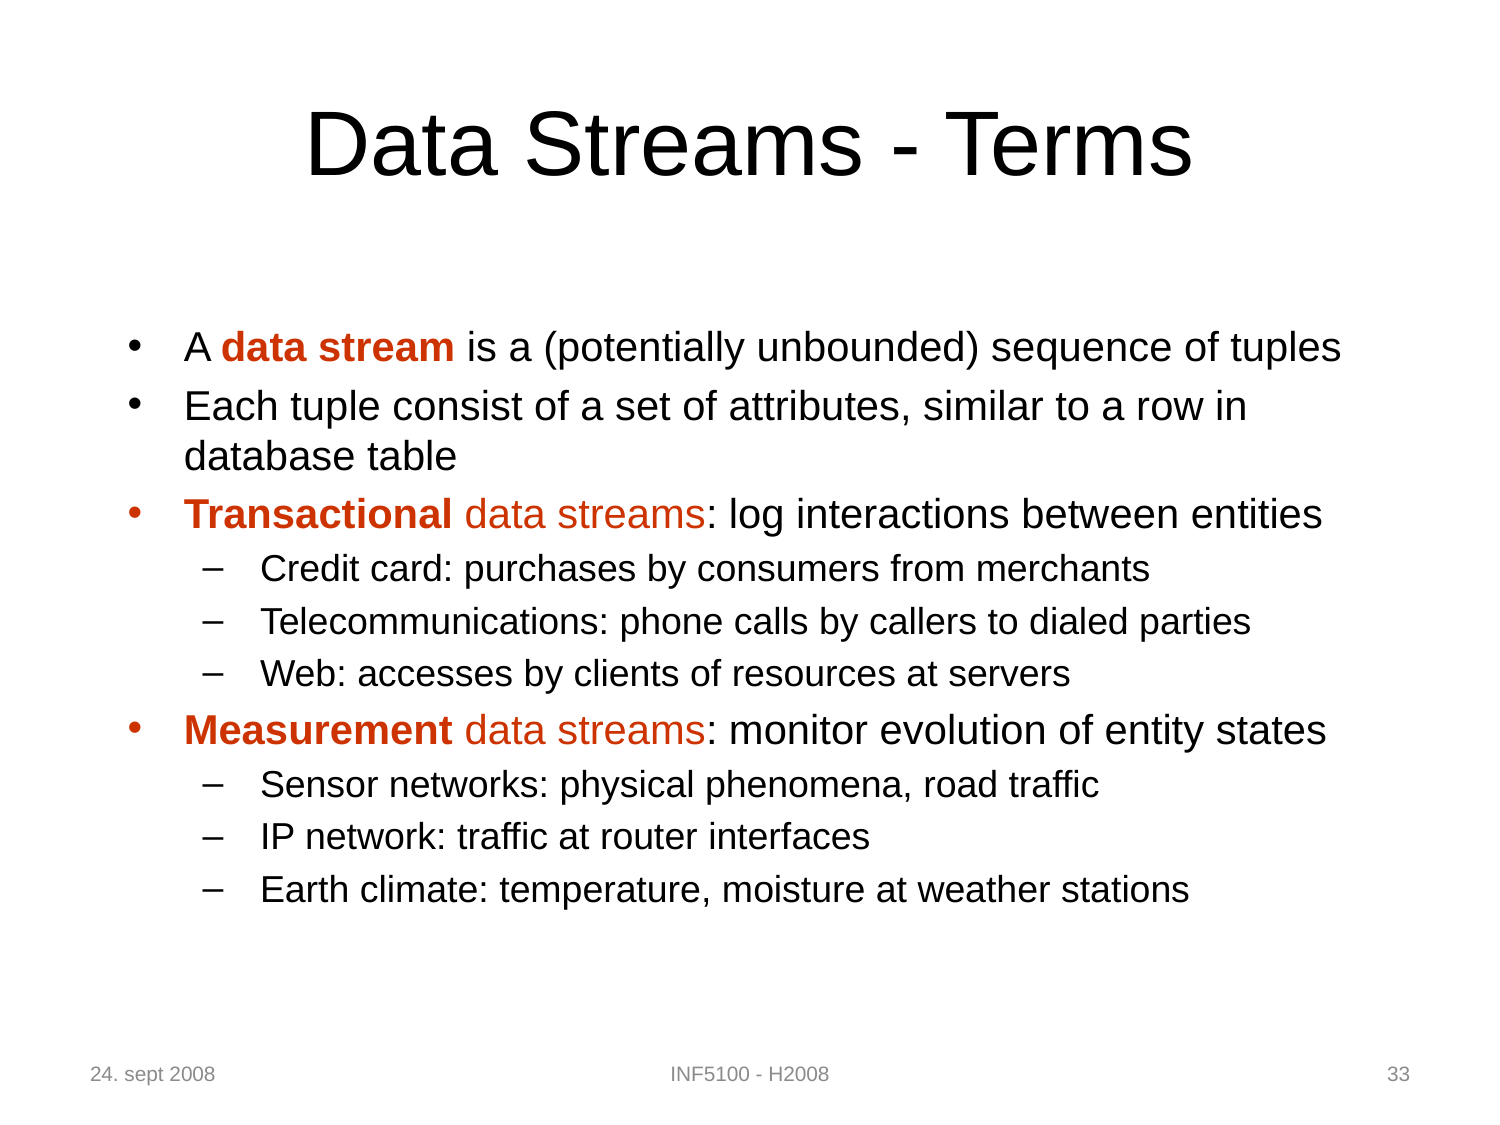

# Data Streams - Terms
A data stream is a (potentially unbounded) sequence of tuples
Each tuple consist of a set of attributes, similar to a row in database table
Transactional data streams: log interactions between entities
 Credit card: purchases by consumers from merchants
 Telecommunications: phone calls by callers to dialed parties
 Web: accesses by clients of resources at servers
Measurement data streams: monitor evolution of entity states
 Sensor networks: physical phenomena, road traffic
 IP network: traffic at router interfaces
 Earth climate: temperature, moisture at weather stations
24. sept 2008
INF5100 - H2008
33